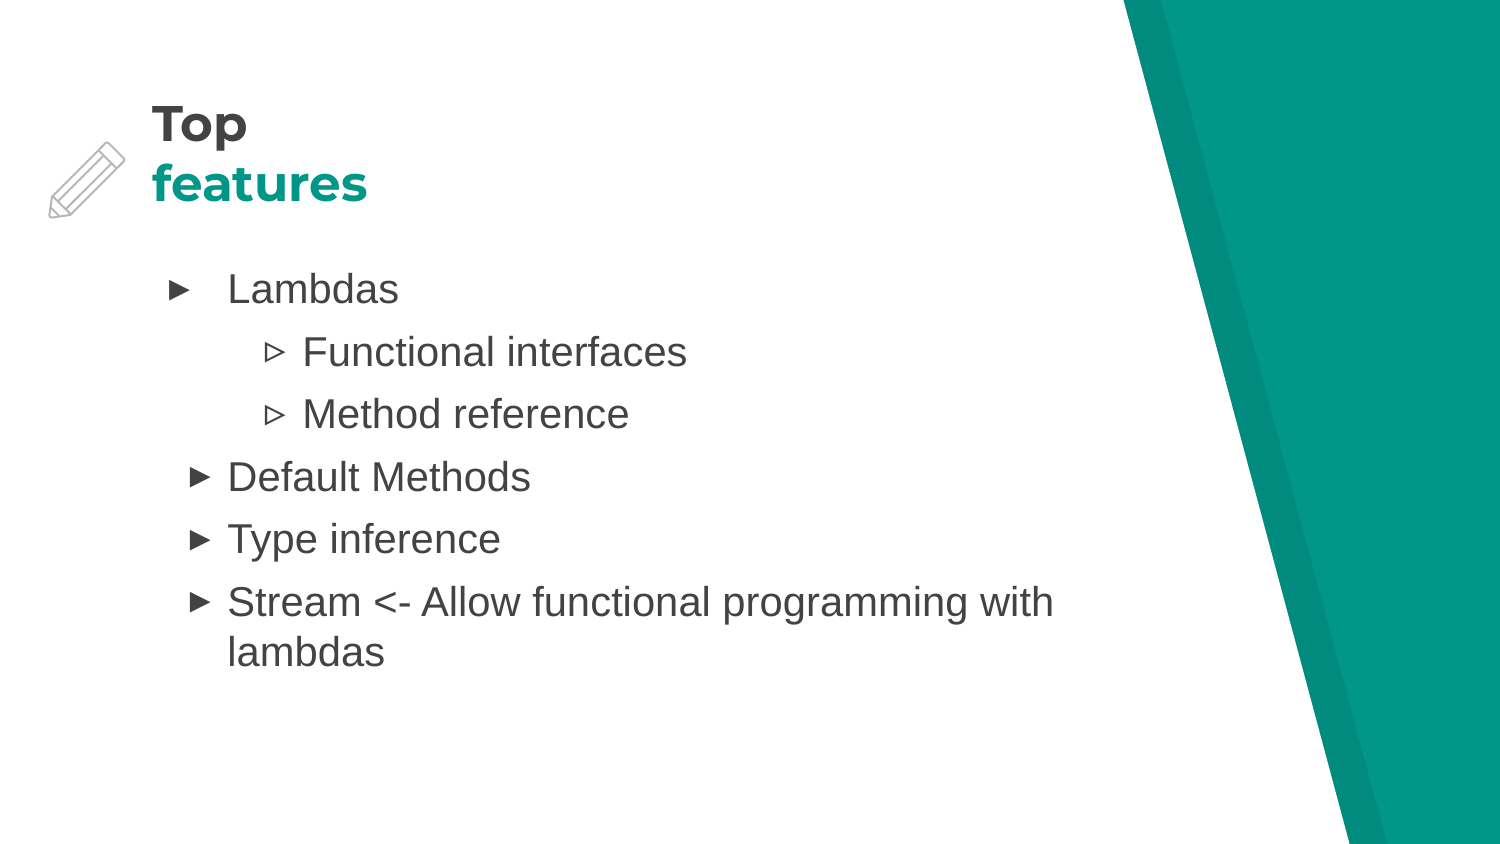

# Top
features
Lambdas
Functional interfaces
Method reference
Default Methods
Type inference
Stream <- Allow functional programming with lambdas